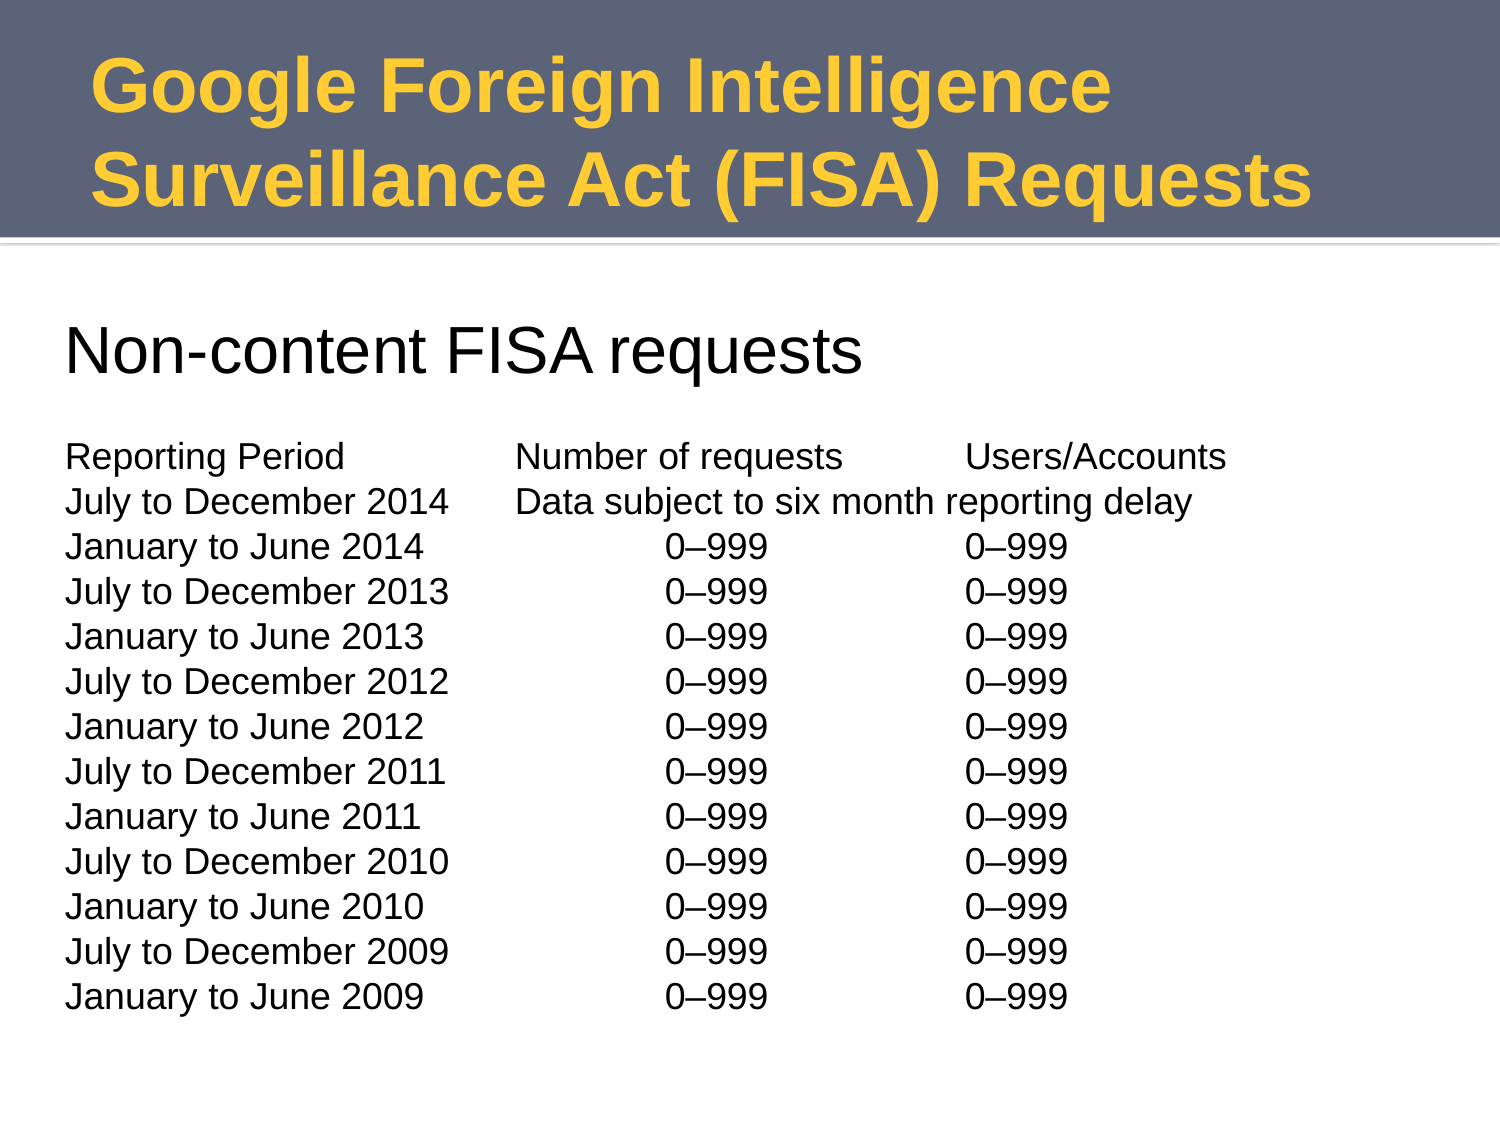

# Google Foreign Intelligence Surveillance Act (FISA) Requests
Non-content FISA requests

Reporting Period		Number of requests	Users/Accounts
July to December 2014	Data subject to six month reporting delay
January to June 2014		0–999		0–999
July to December 2013		0–999		0–999
January to June 2013		0–999		0–999
July to December 2012		0–999		0–999
January to June 2012		0–999		0–999
July to December 2011		0–999		0–999
January to June 2011		0–999		0–999
July to December 2010		0–999		0–999
January to June 2010		0–999		0–999
July to December 2009		0–999		0–999
January to June 2009		0–999		0–999